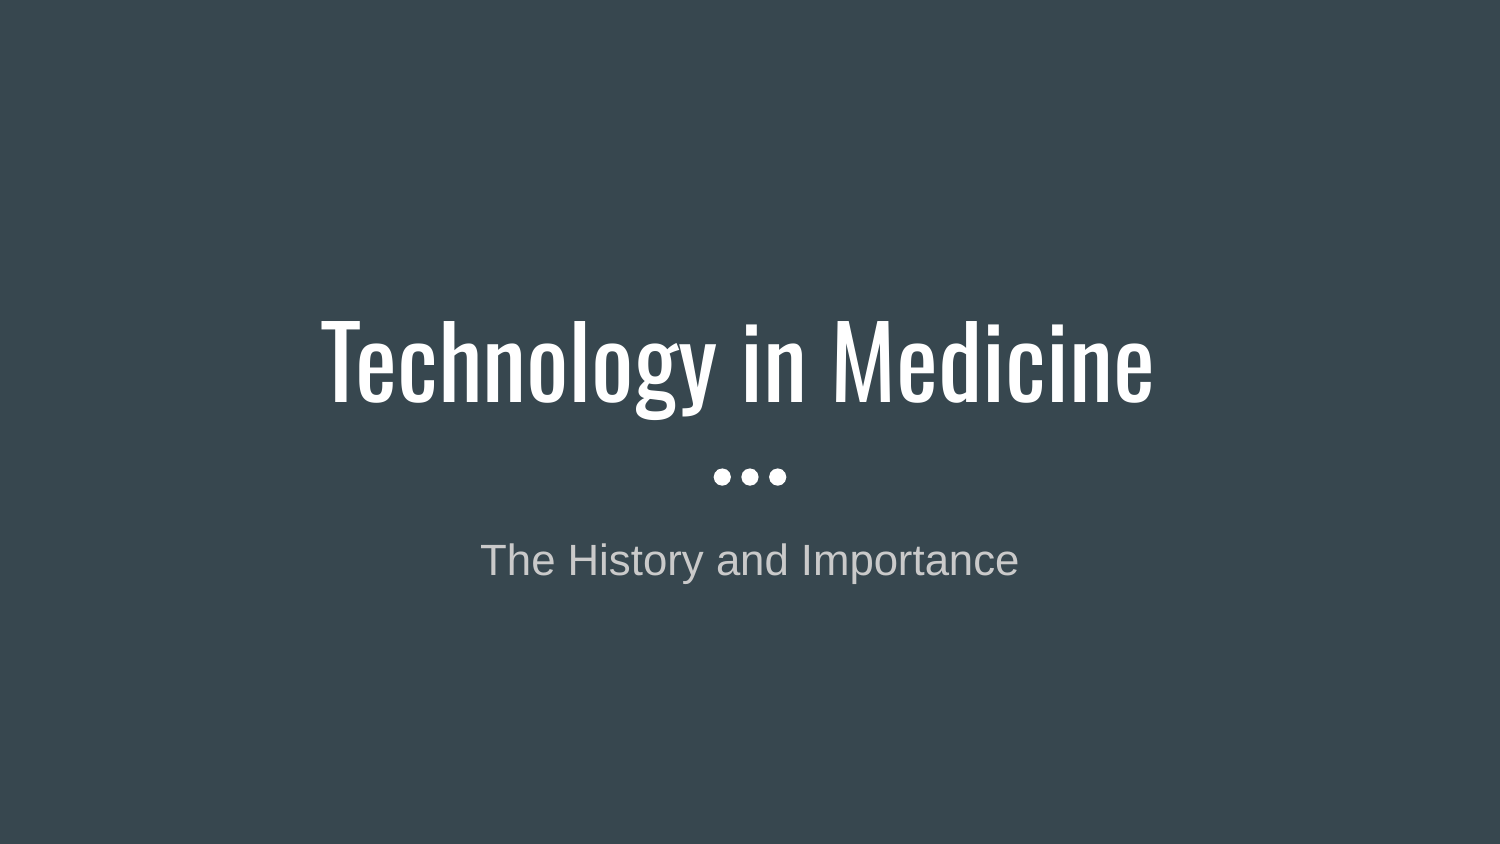

# Technology in Medicine
The History and Importance